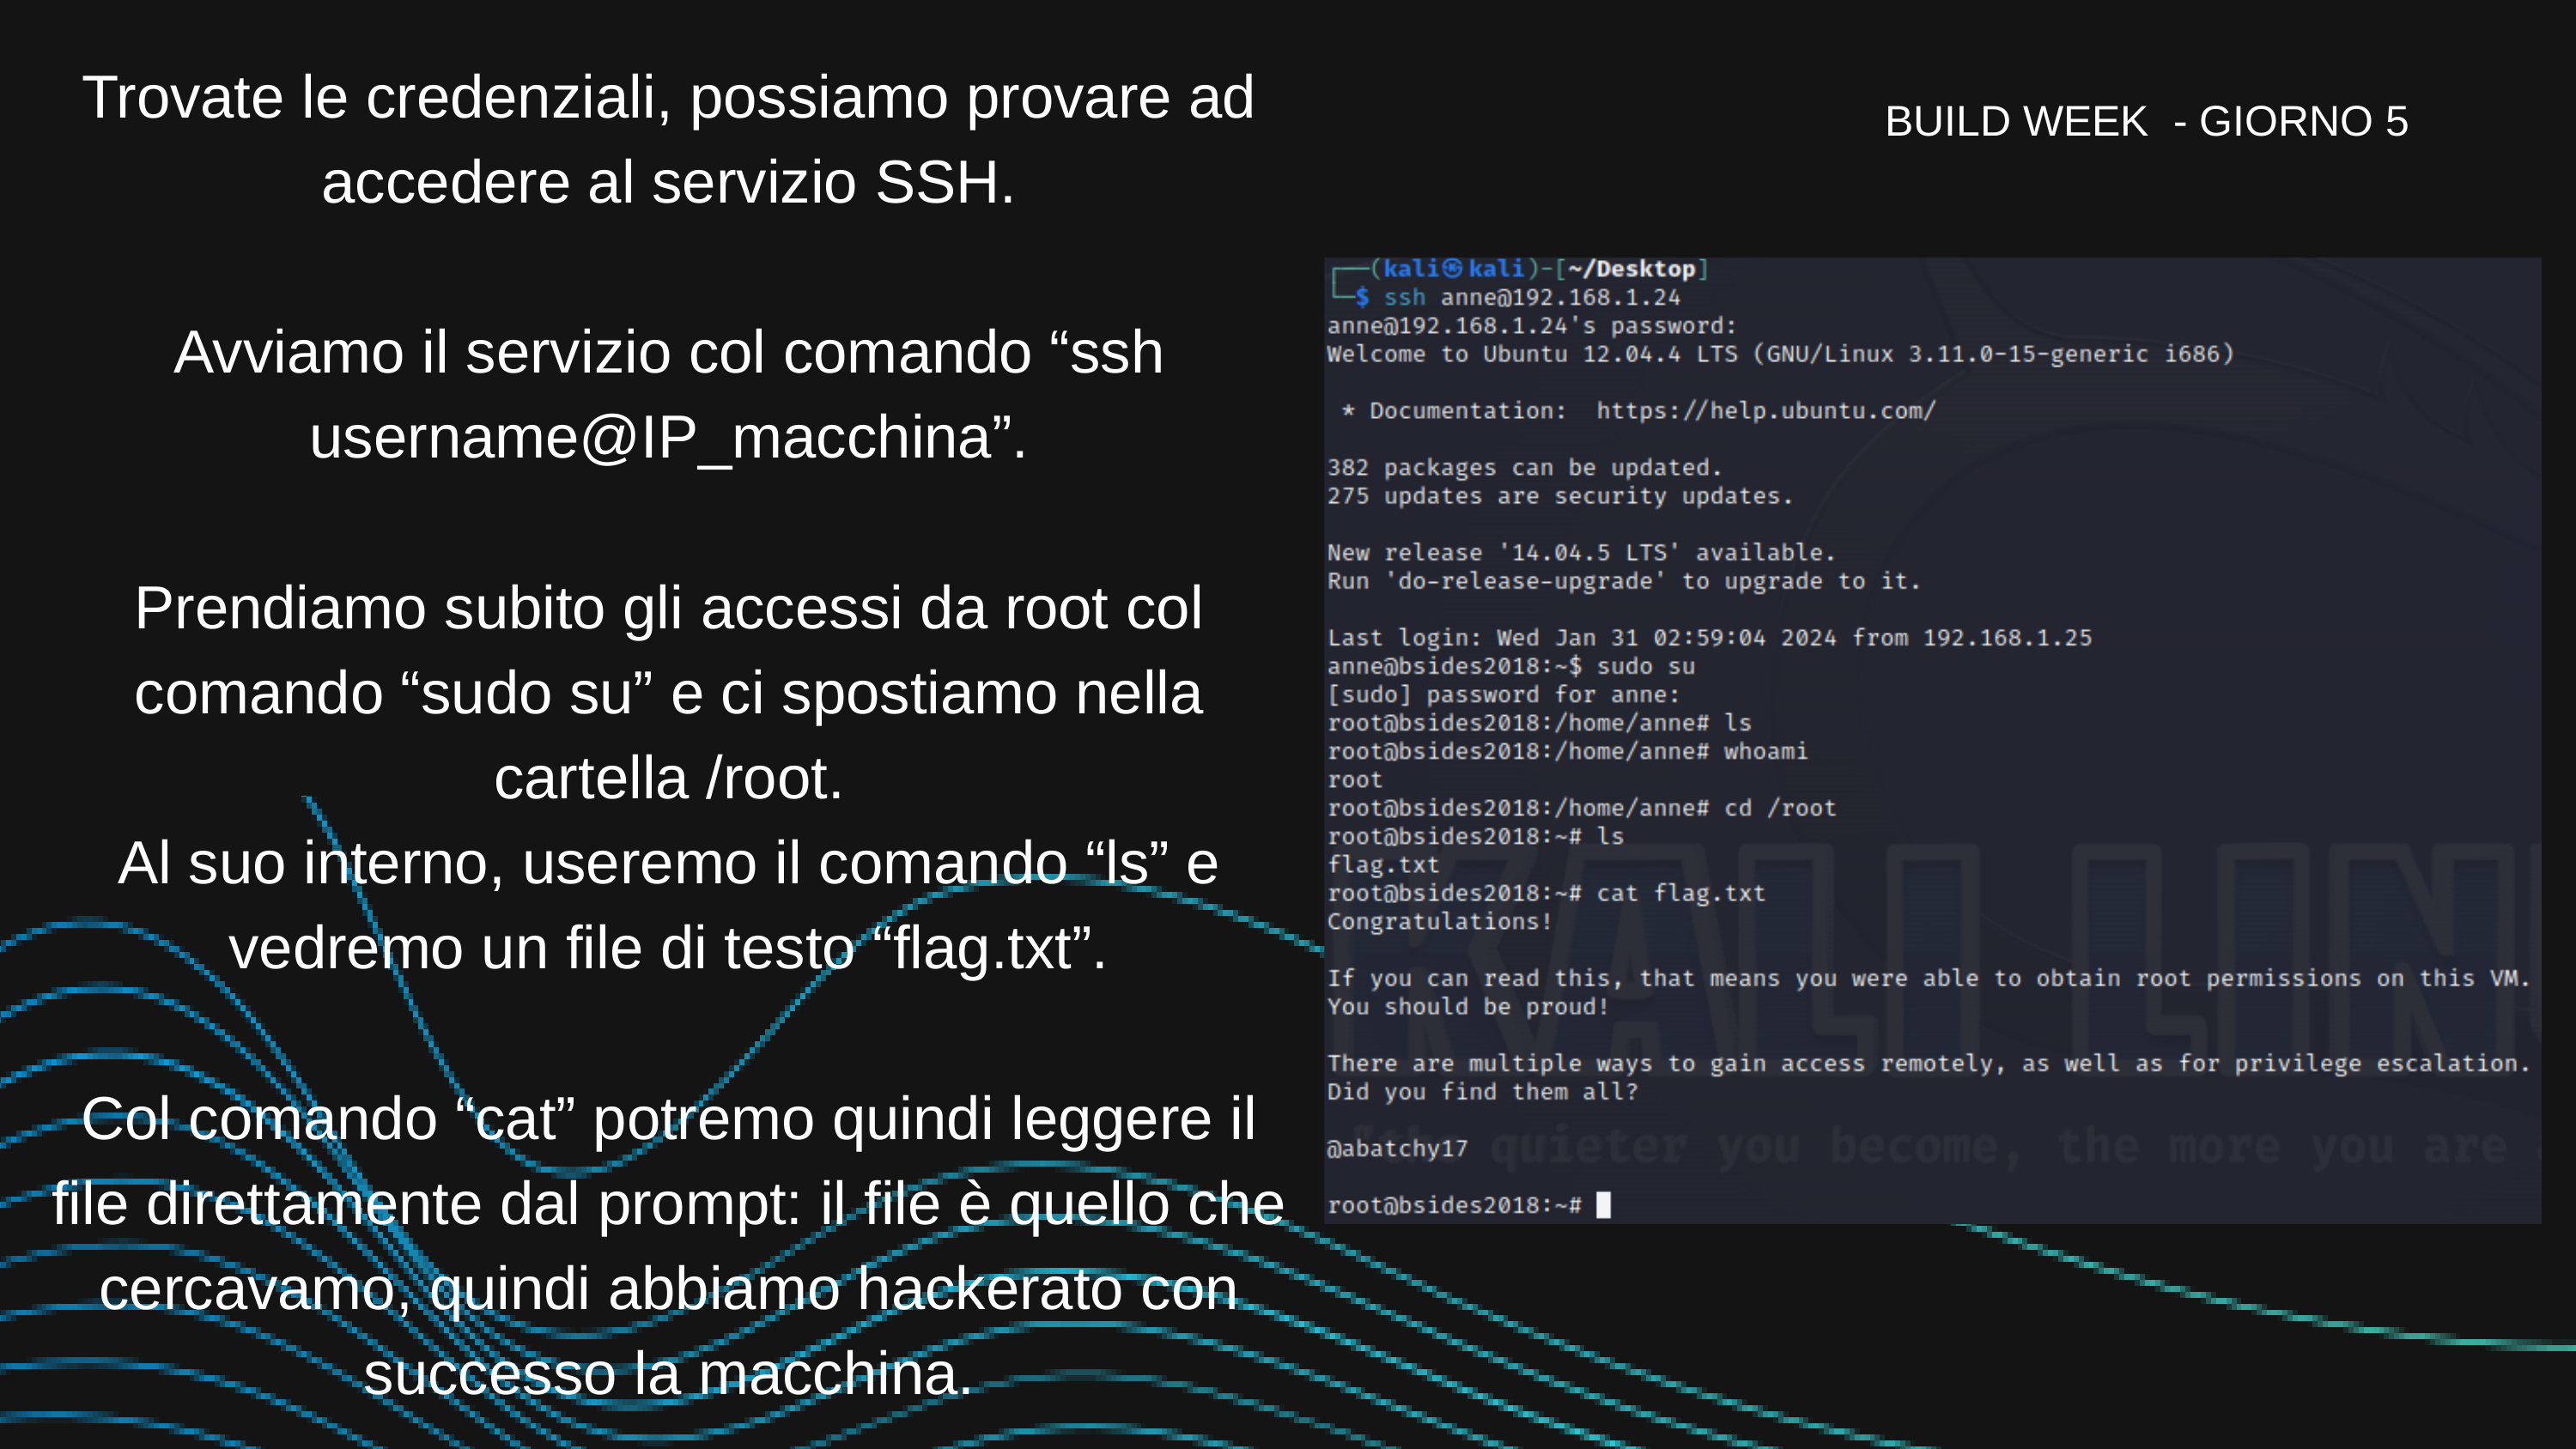

Trovate le credenziali, possiamo provare ad accedere al servizio SSH.

Avviamo il servizio col comando “ssh username@IP_macchina”.

Prendiamo subito gli accessi da root col comando “sudo su” e ci spostiamo nella cartella /root.
Al suo interno, useremo il comando “ls” e vedremo un file di testo “flag.txt”.

Col comando “cat” potremo quindi leggere il file direttamente dal prompt: il file è quello che cercavamo, quindi abbiamo hackerato con successo la macchina.
BUILD WEEK  - GIORNO 5